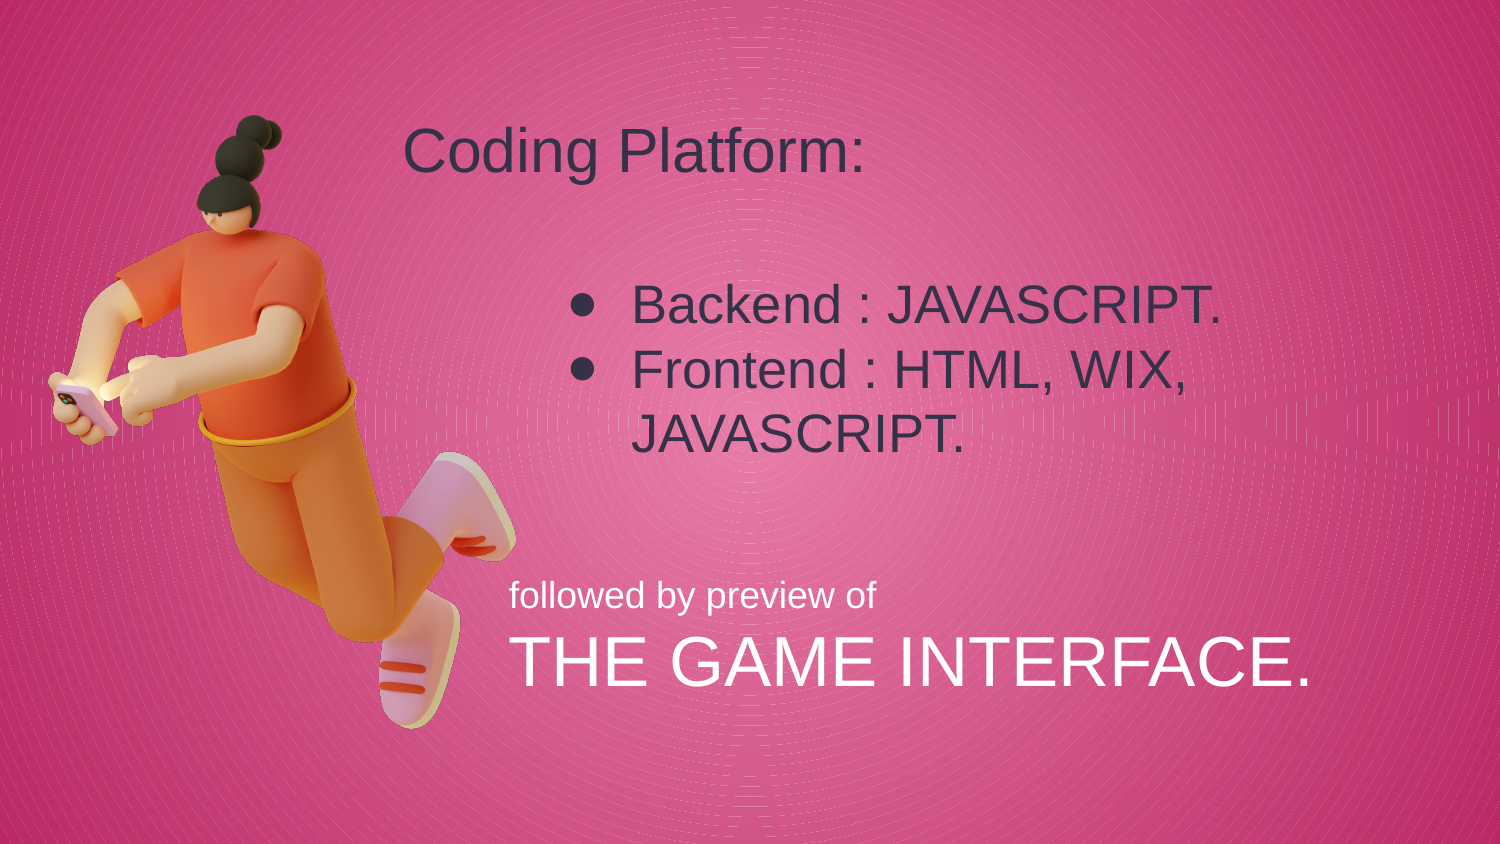

Coding Platform:
Backend : JAVASCRIPT.
Frontend : HTML, WIX, JAVASCRIPT.
followed by preview of
THE GAME INTERFACE.